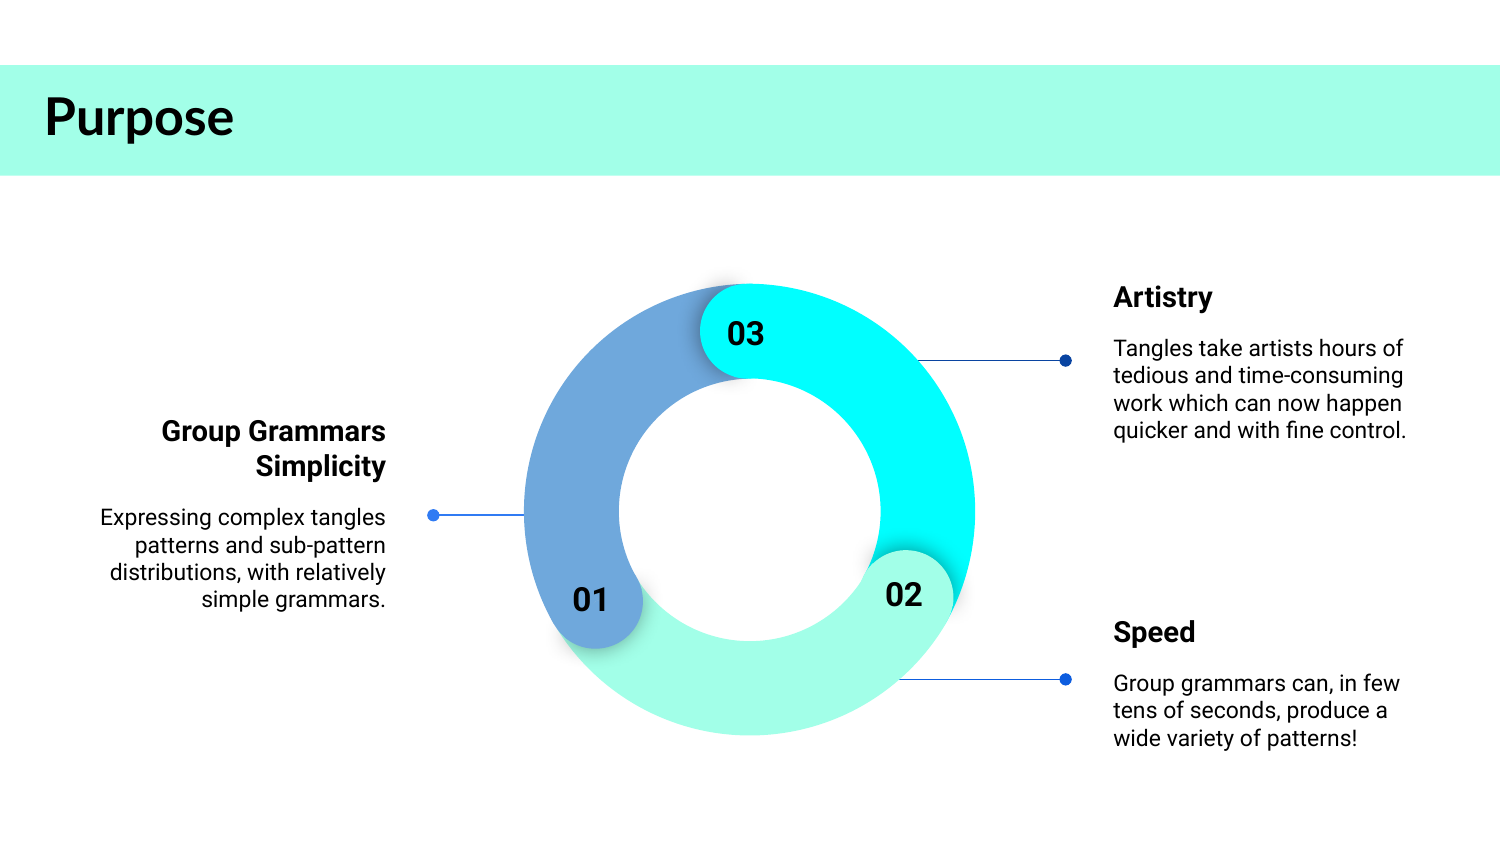

Purpose

Artistry

Tangles take artists hours of tedious and time-consuming work which can now happen quicker and with fine control.
03
Group Grammars Simplicity

Expressing complex tangles patterns and sub-pattern distributions, with relatively simple grammars.
02
01
Speed

Group grammars can, in few tens of seconds, produce a wide variety of patterns!